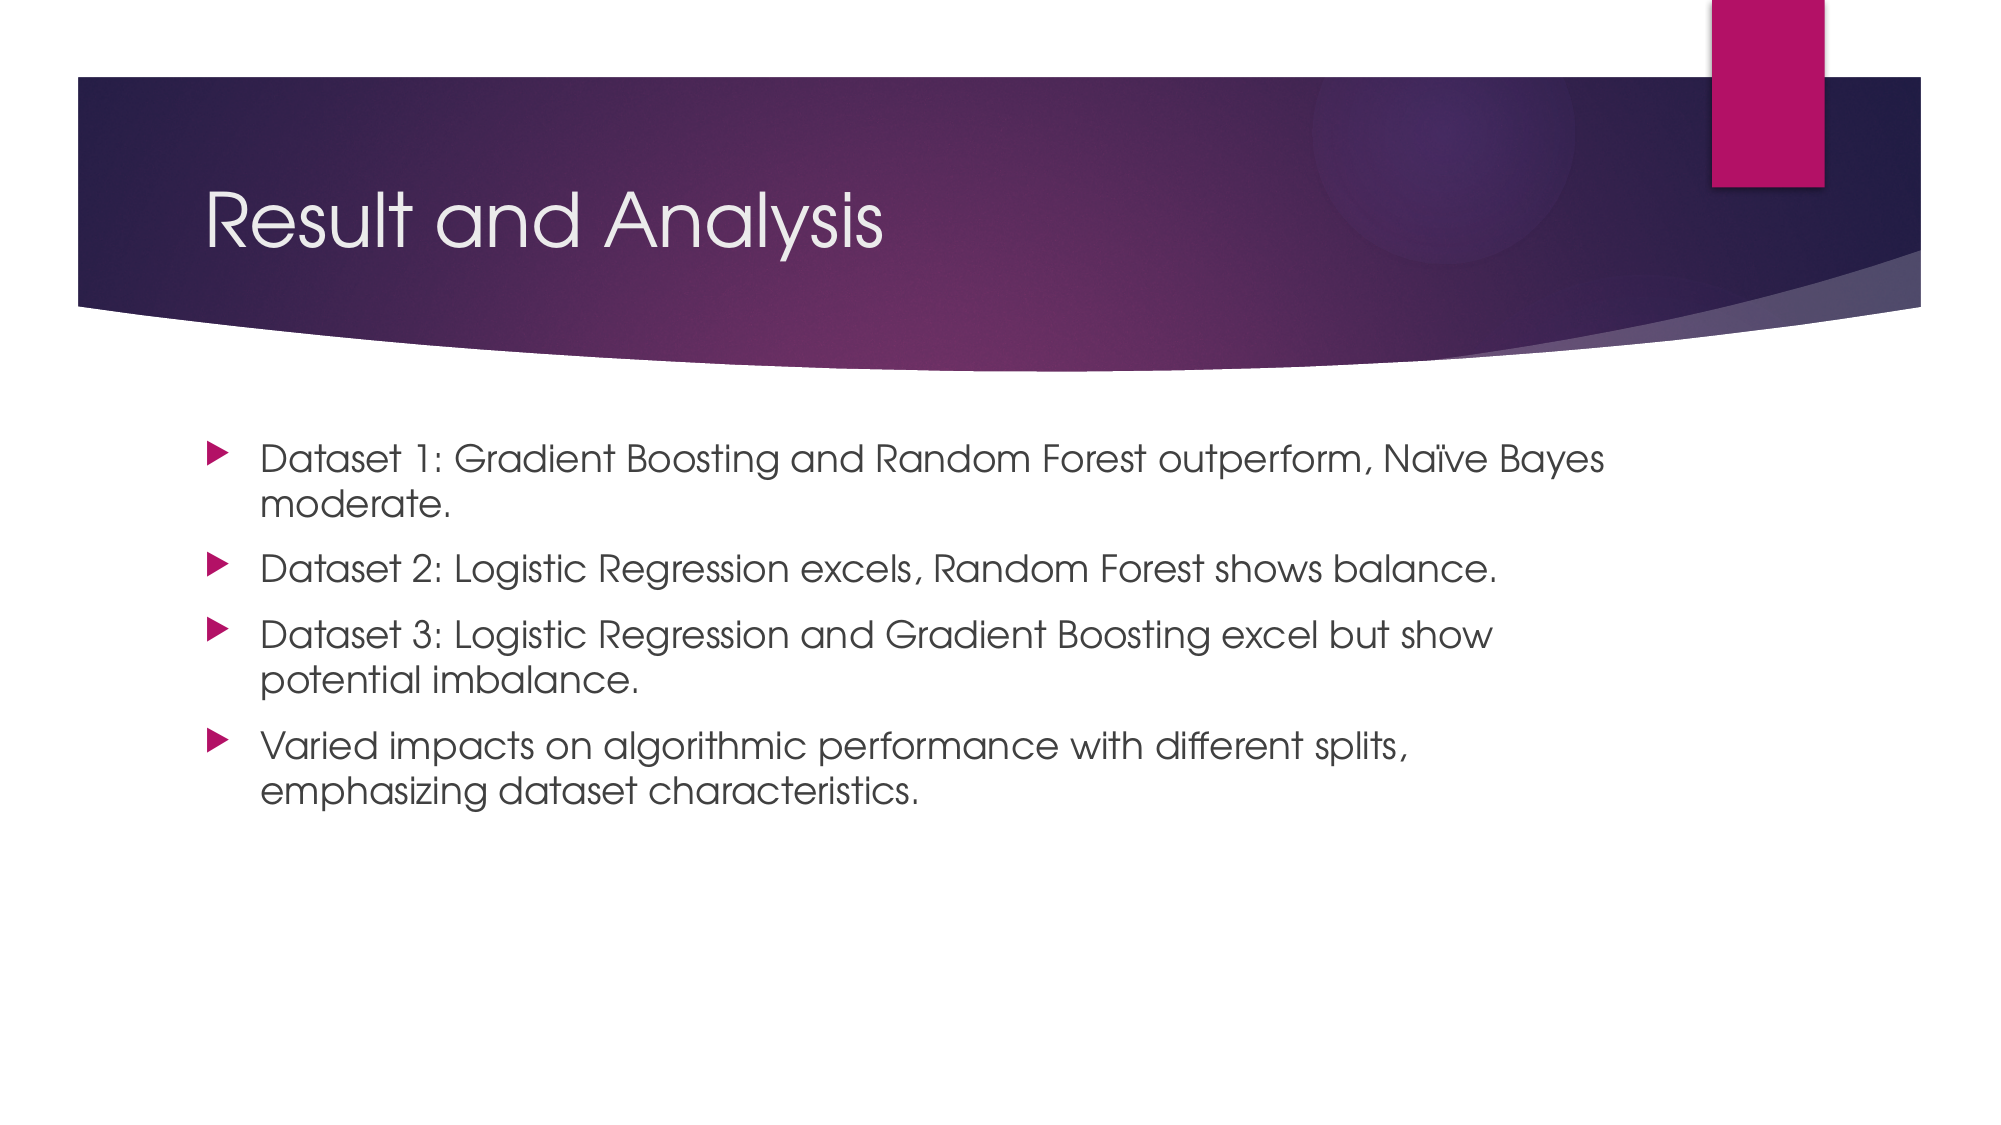

# Result and Analysis
Dataset 1: Gradient Boosting and Random Forest outperform, Naïve Bayes moderate.
Dataset 2: Logistic Regression excels, Random Forest shows balance.
Dataset 3: Logistic Regression and Gradient Boosting excel but show potential imbalance.
Varied impacts on algorithmic performance with different splits, emphasizing dataset characteristics.